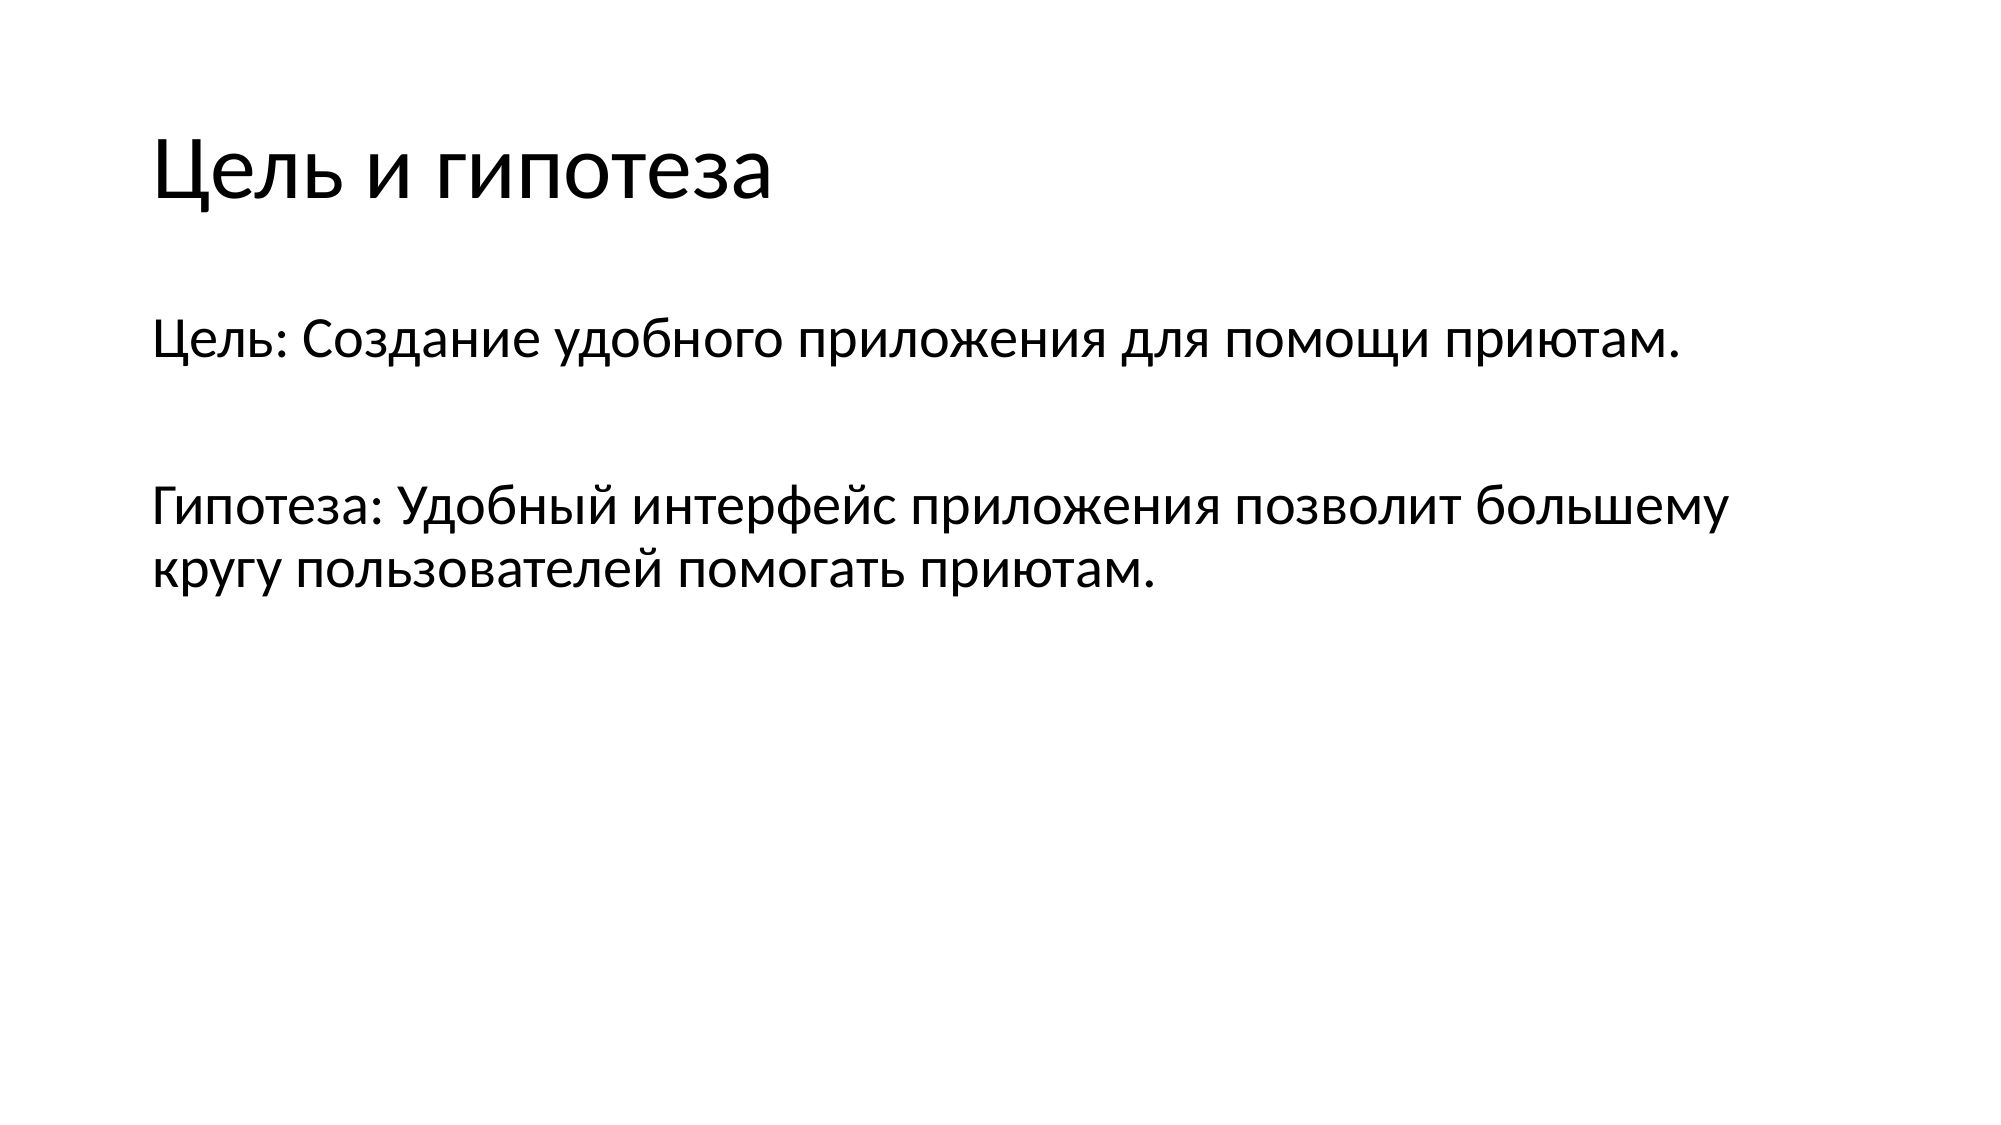

# Цель и гипотеза
Цель: Создание удобного приложения для помощи приютам.

Гипотеза: Удобный интерфейс приложения позволит большему кругу пользователей помогать приютам.